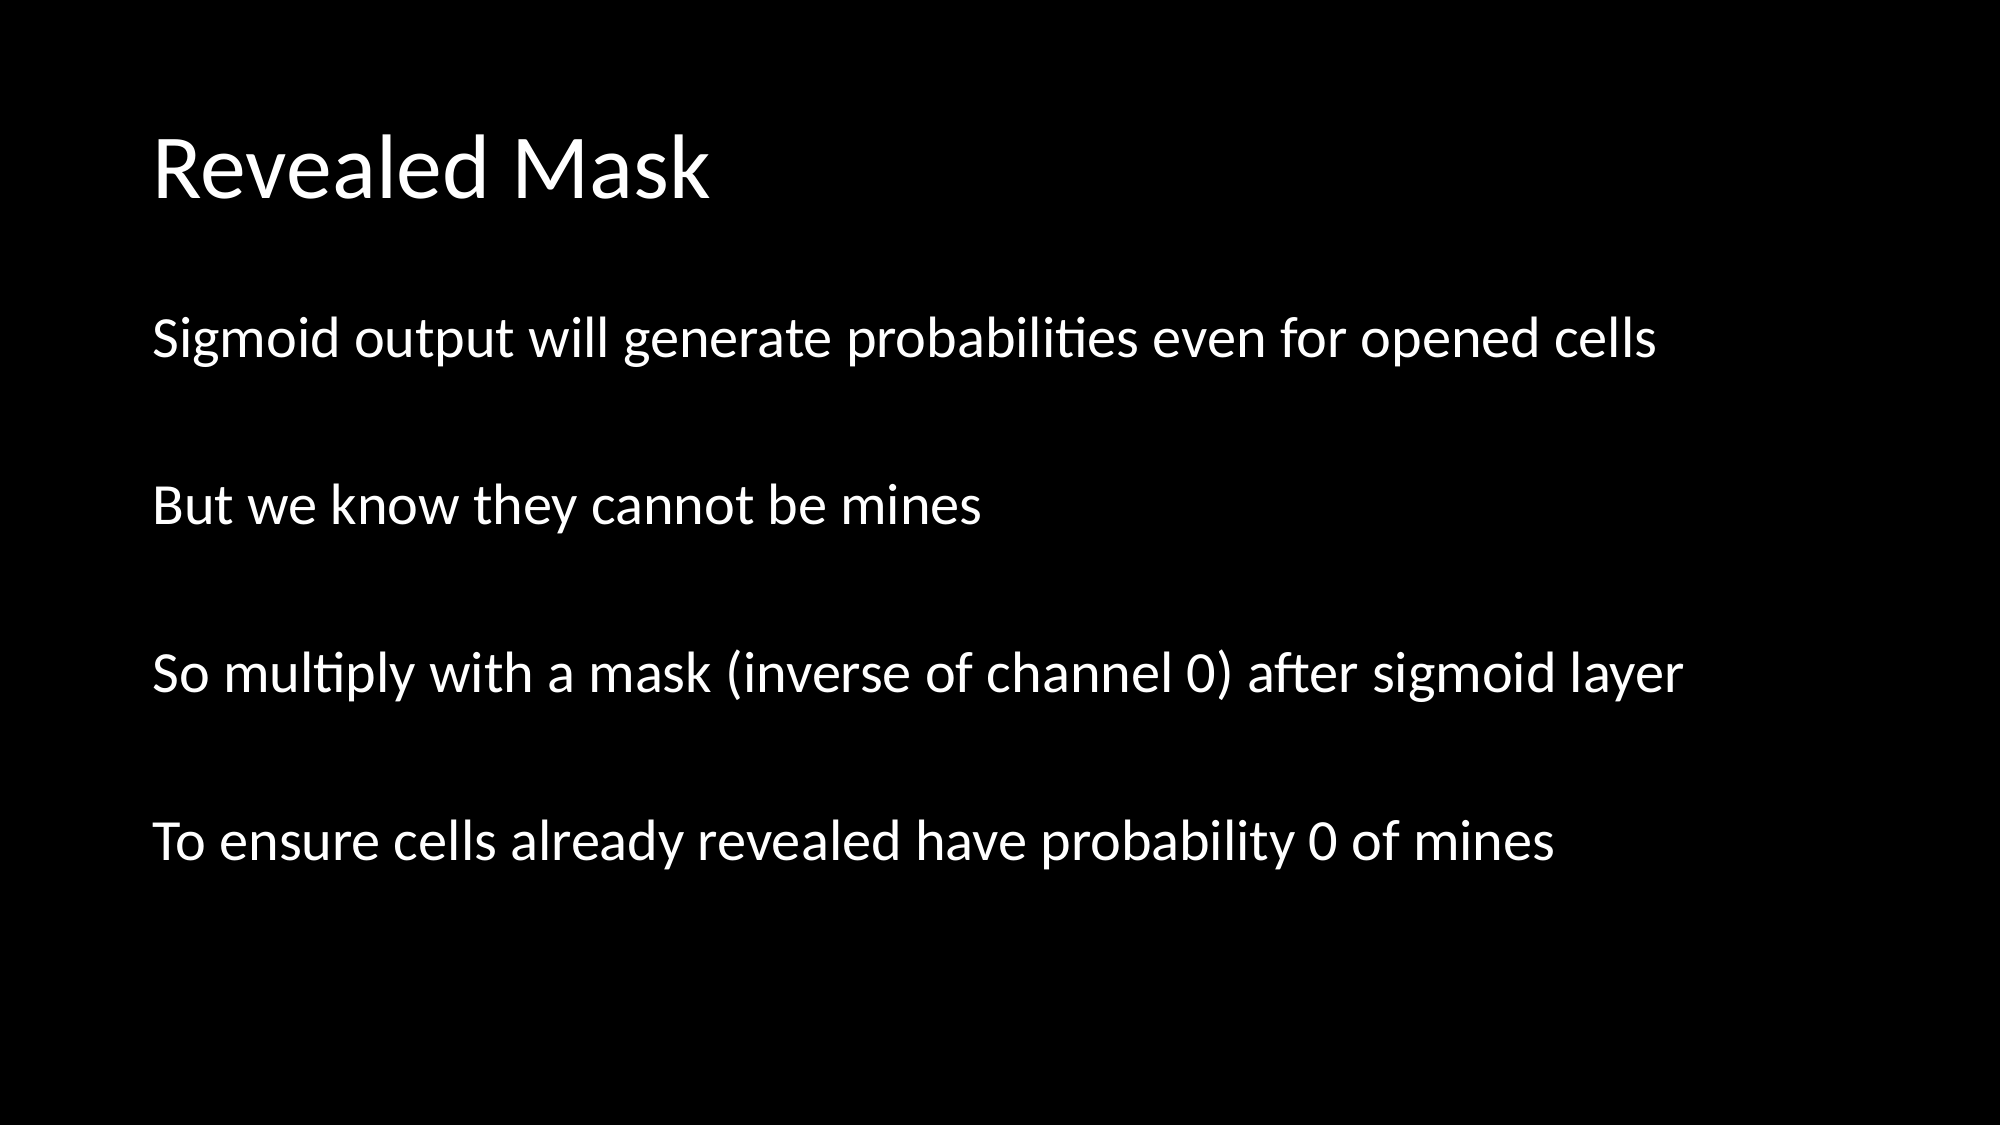

# Revealed Mask
Sigmoid output will generate probabilities even for opened cells

But we know they cannot be mines

So multiply with a mask (inverse of channel 0) after sigmoid layer

To ensure cells already revealed have probability 0 of mines